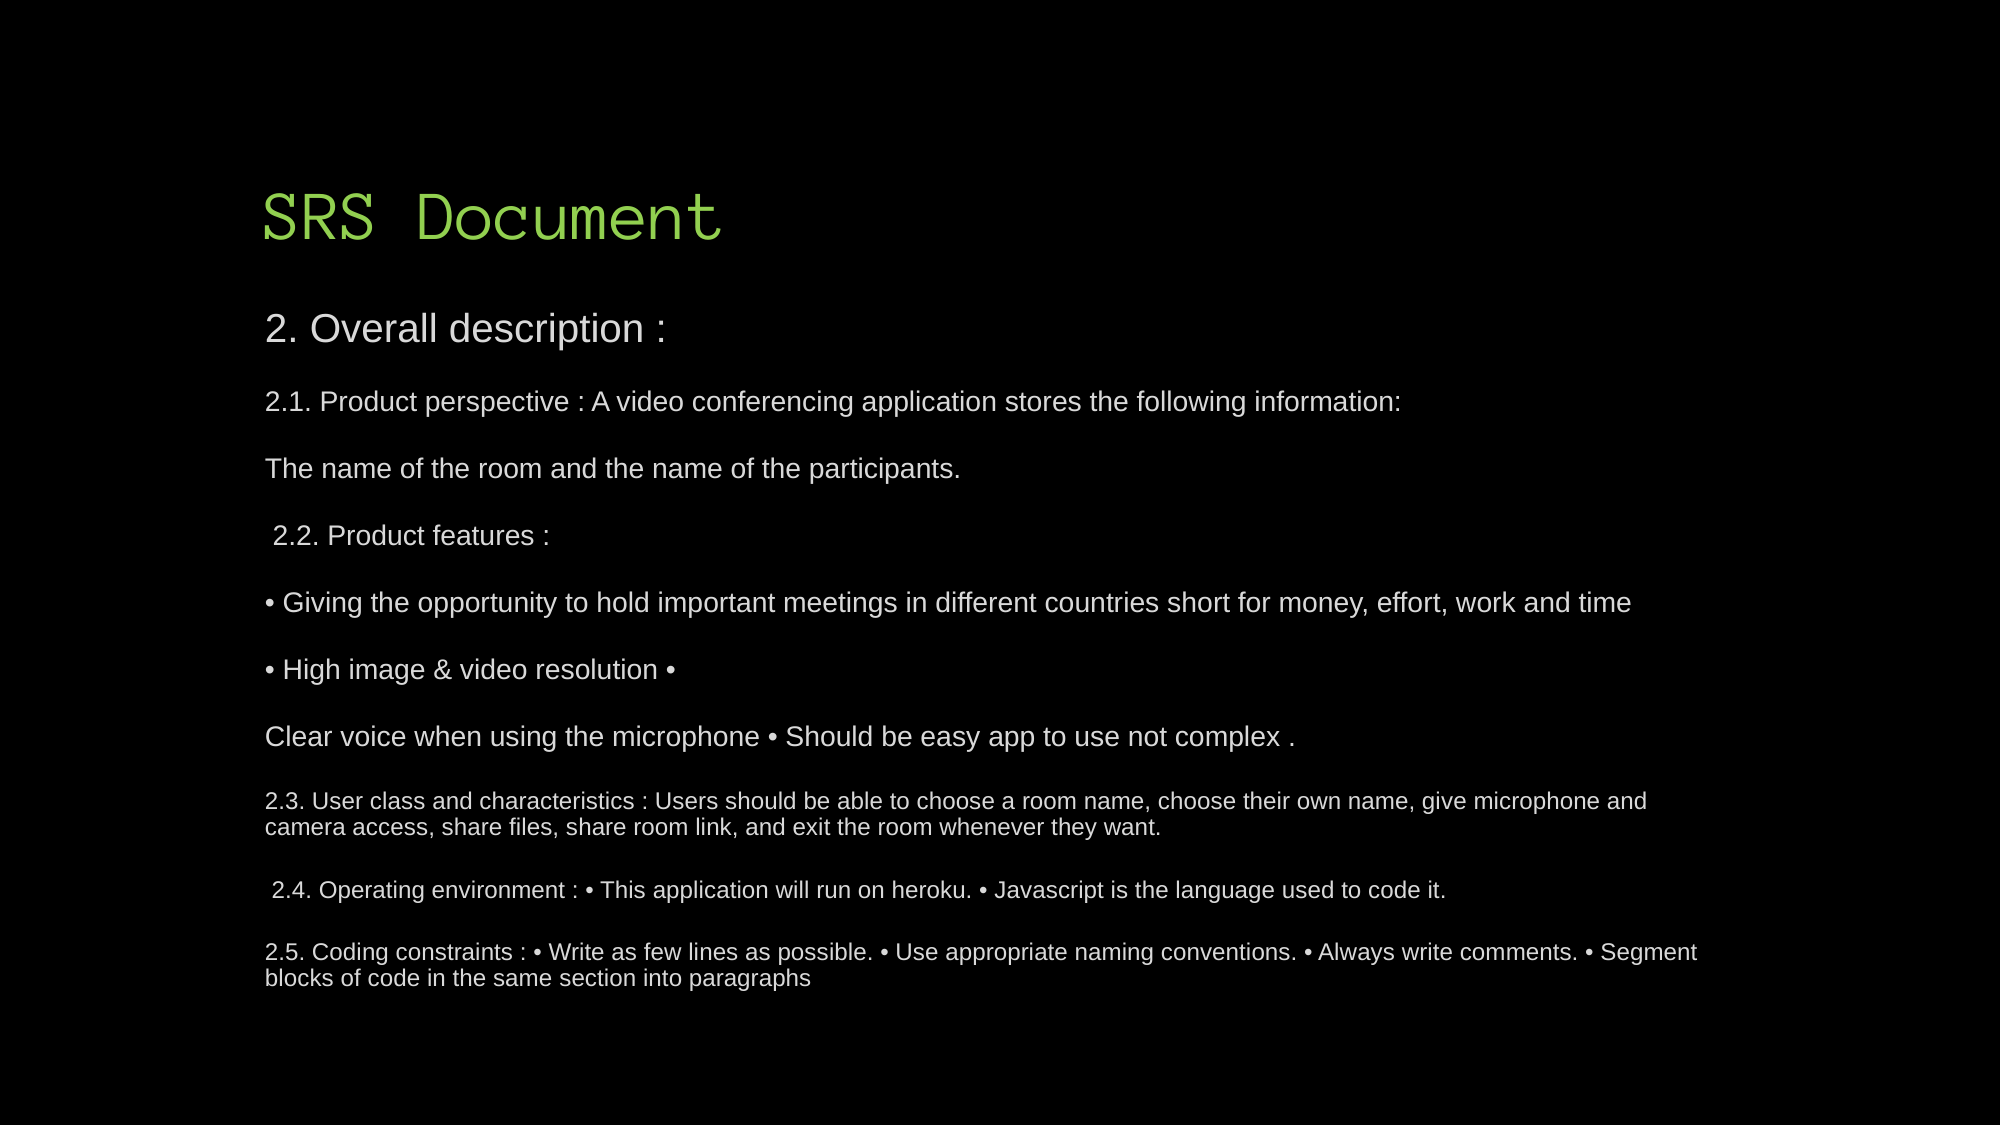

# SRS Document
2. Overall description :
2.1. Product perspective : A video conferencing application stores the following information:
The name of the room and the name of the participants.
 2.2. Product features :
• Giving the opportunity to hold important meetings in different countries short for money, effort, work and time
• High image & video resolution •
Clear voice when using the microphone • Should be easy app to use not complex .
2.3. User class and characteristics : Users should be able to choose a room name, choose their own name, give microphone and camera access, share files, share room link, and exit the room whenever they want.
 2.4. Operating environment : • This application will run on heroku. • Javascript is the language used to code it.
2.5. Coding constraints : • Write as few lines as possible. • Use appropriate naming conventions. • Always write comments. • Segment blocks of code in the same section into paragraphs